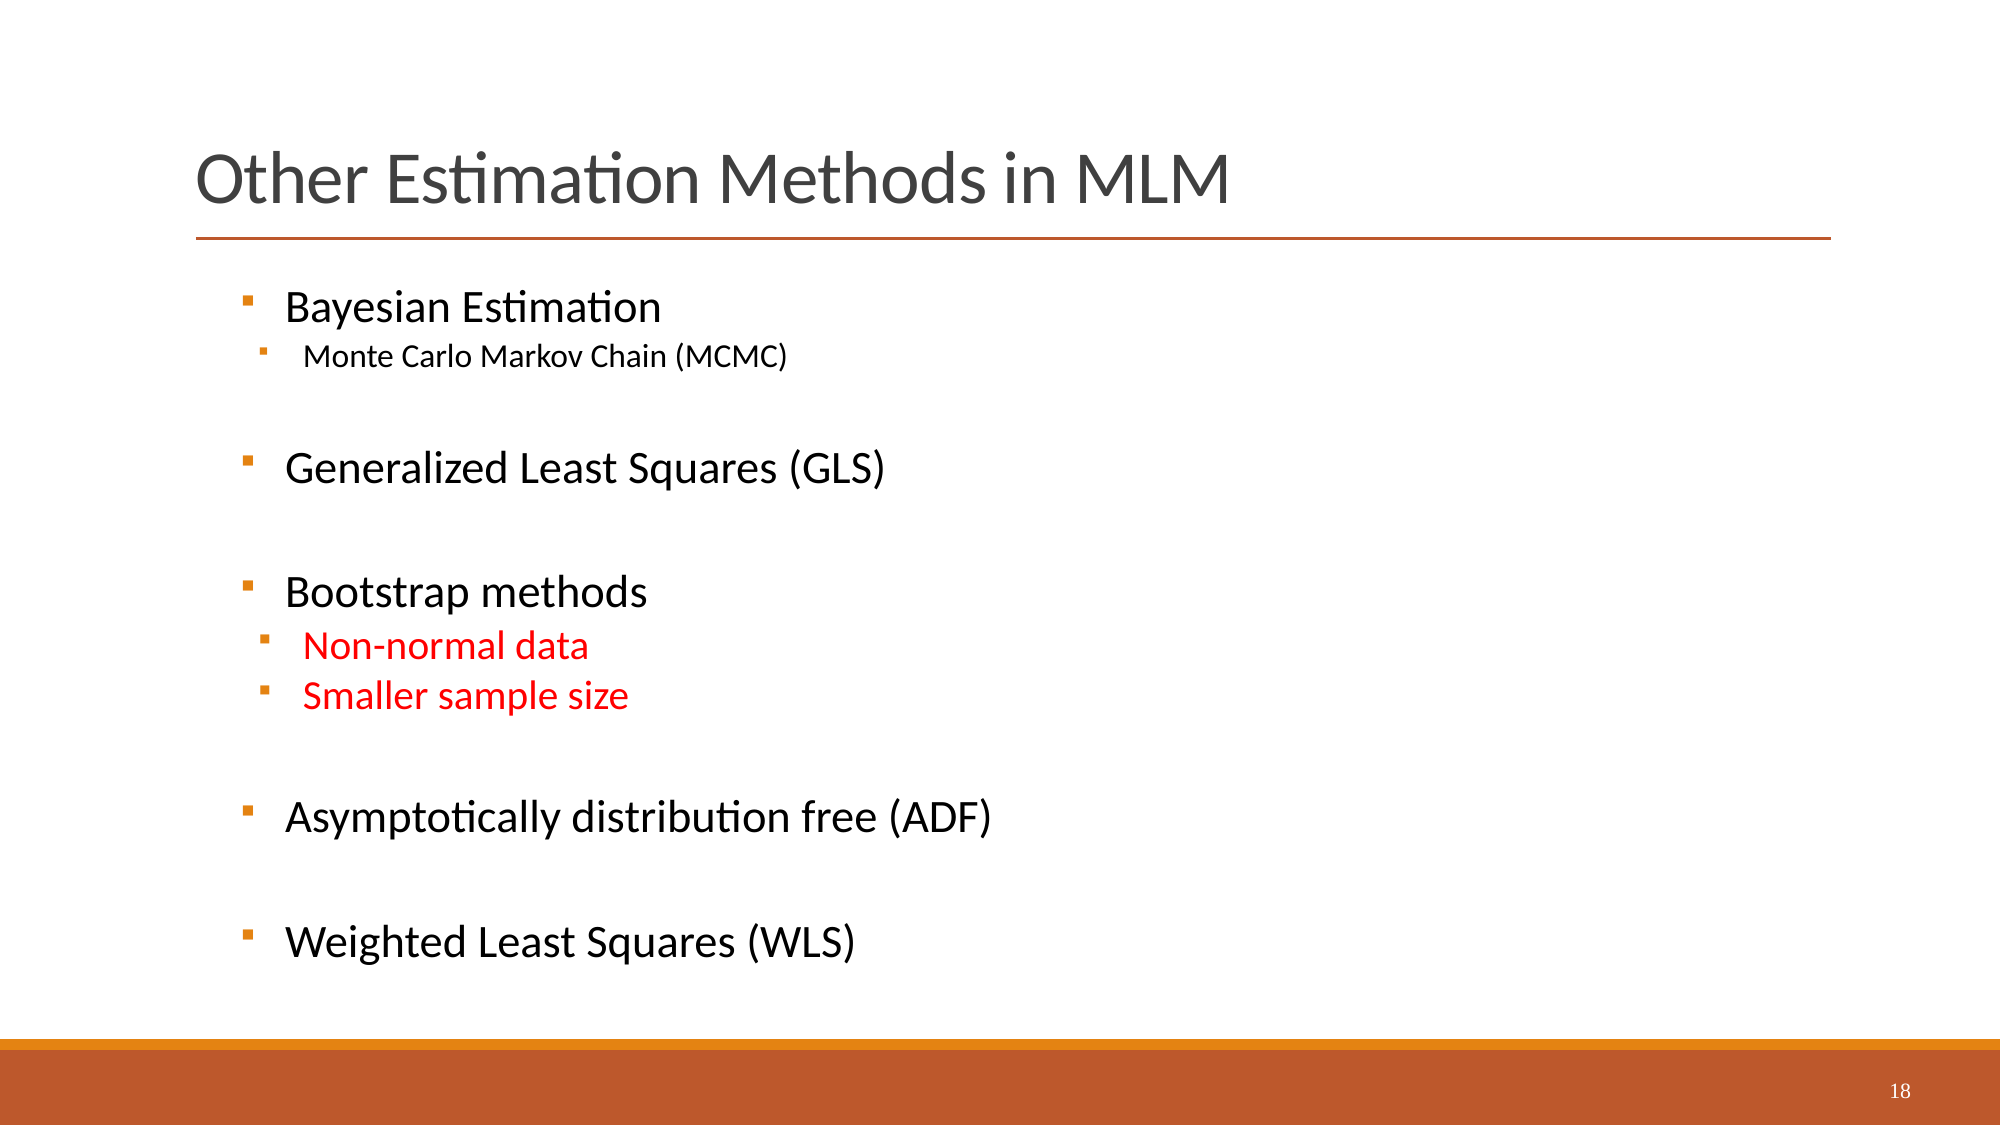

# Other Estimation Methods in MLM
Bayesian Estimation
Monte Carlo Markov Chain (MCMC)

Generalized Least Squares (GLS)

Bootstrap methods
Non-normal data
Smaller sample size

Asymptotically distribution free (ADF)

Weighted Least Squares (WLS)
18